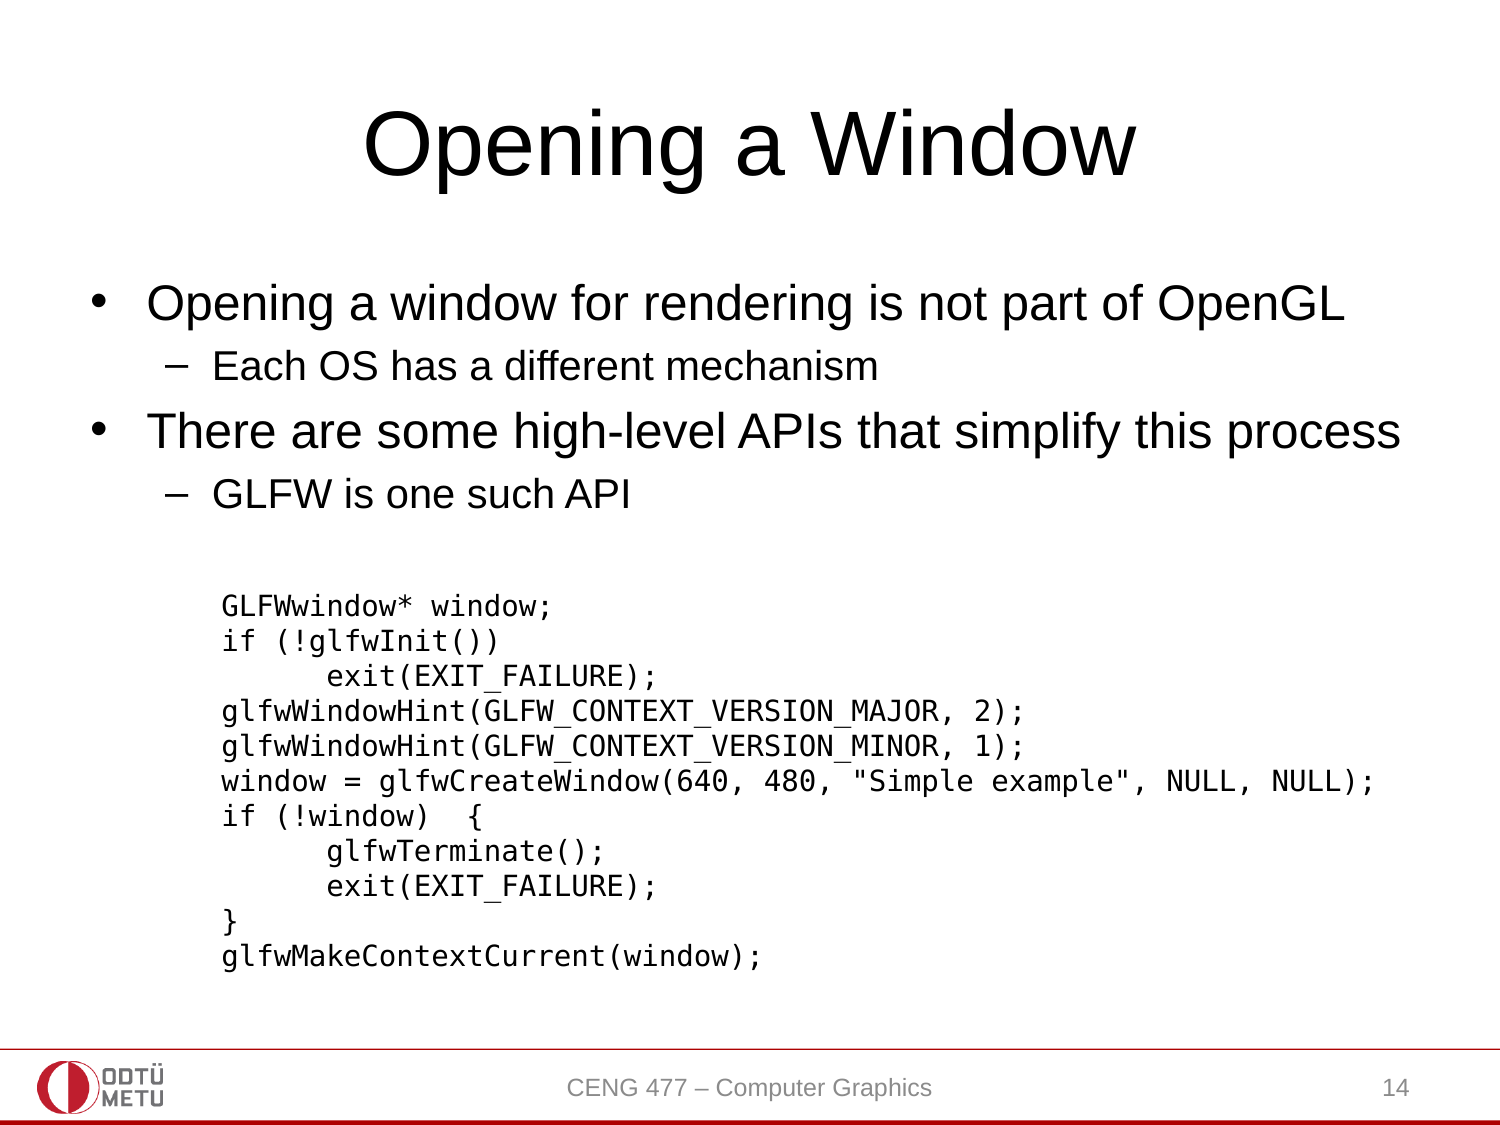

# Opening a Window
Opening a window for rendering is not part of OpenGL
Each OS has a different mechanism
There are some high-level APIs that simplify this process
GLFW is one such API
GLFWwindow* window;
if (!glfwInit())
      exit(EXIT_FAILURE);
glfwWindowHint(GLFW_CONTEXT_VERSION_MAJOR, 2);    glfwWindowHint(GLFW_CONTEXT_VERSION_MINOR, 1);
window = glfwCreateWindow(640, 480, "Simple example", NULL, NULL);
if (!window)  {
      glfwTerminate();
      exit(EXIT_FAILURE);
}
glfwMakeContextCurrent(window);
CENG 477 – Computer Graphics
14